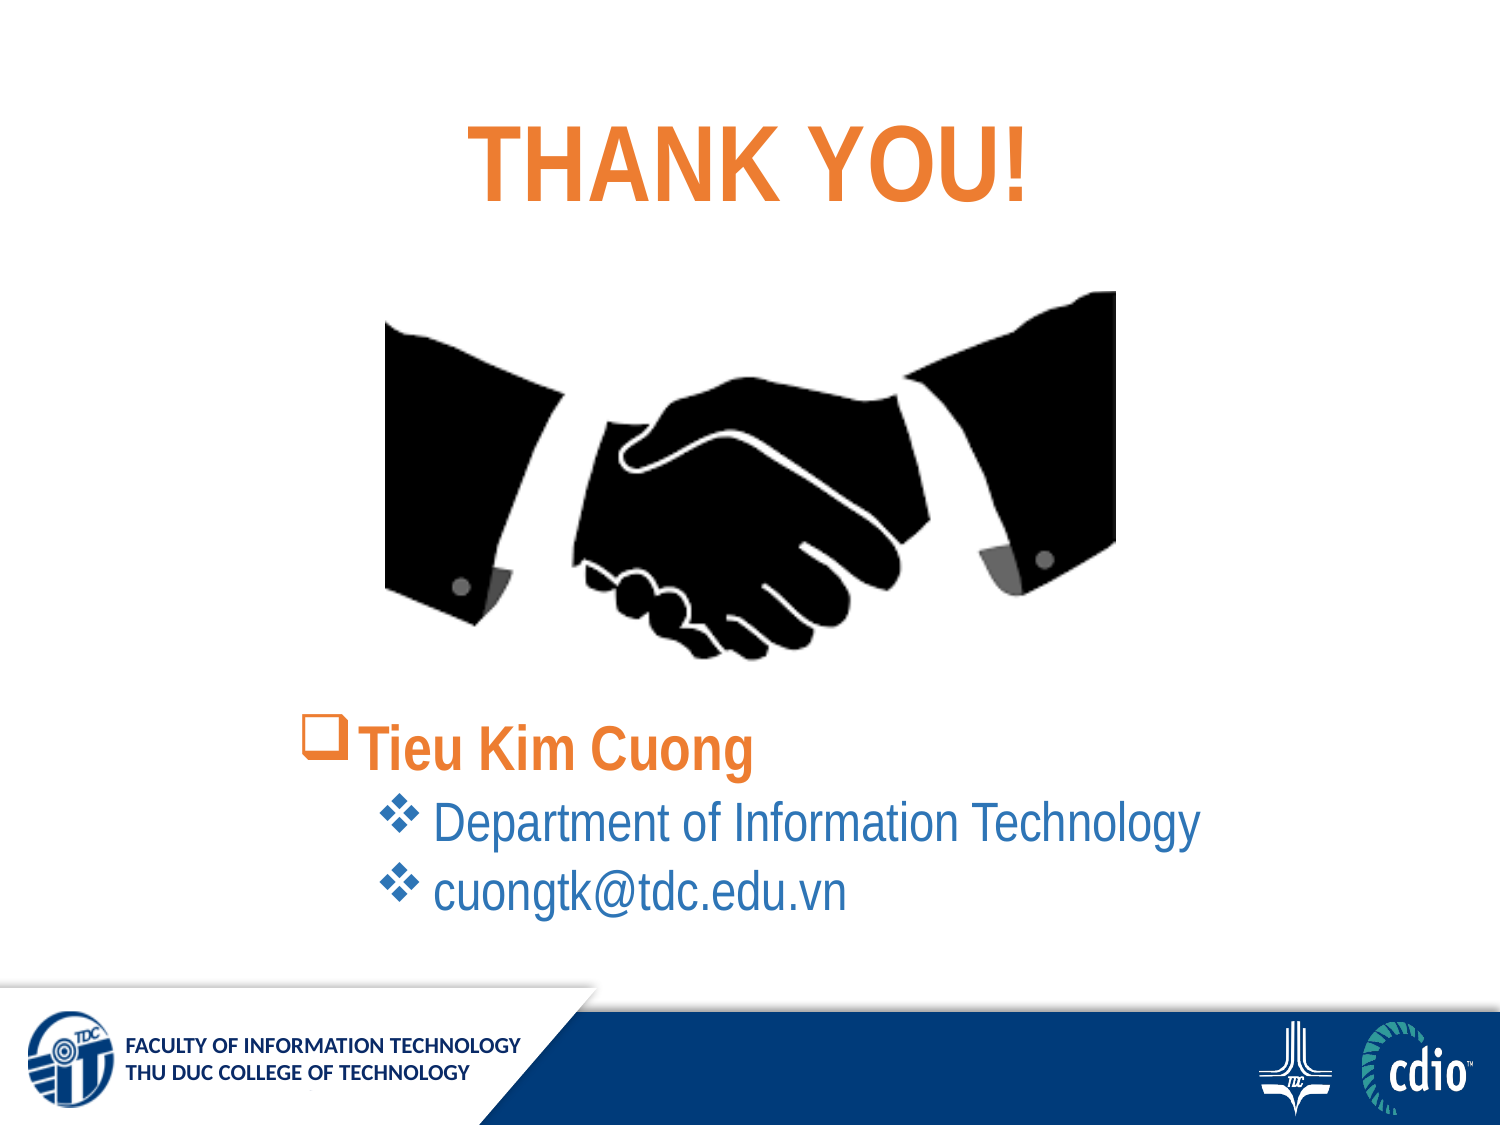

# THANK YOU!
Tieu Kim Cuong
Department of Information Technology
cuongtk@tdc.edu.vn